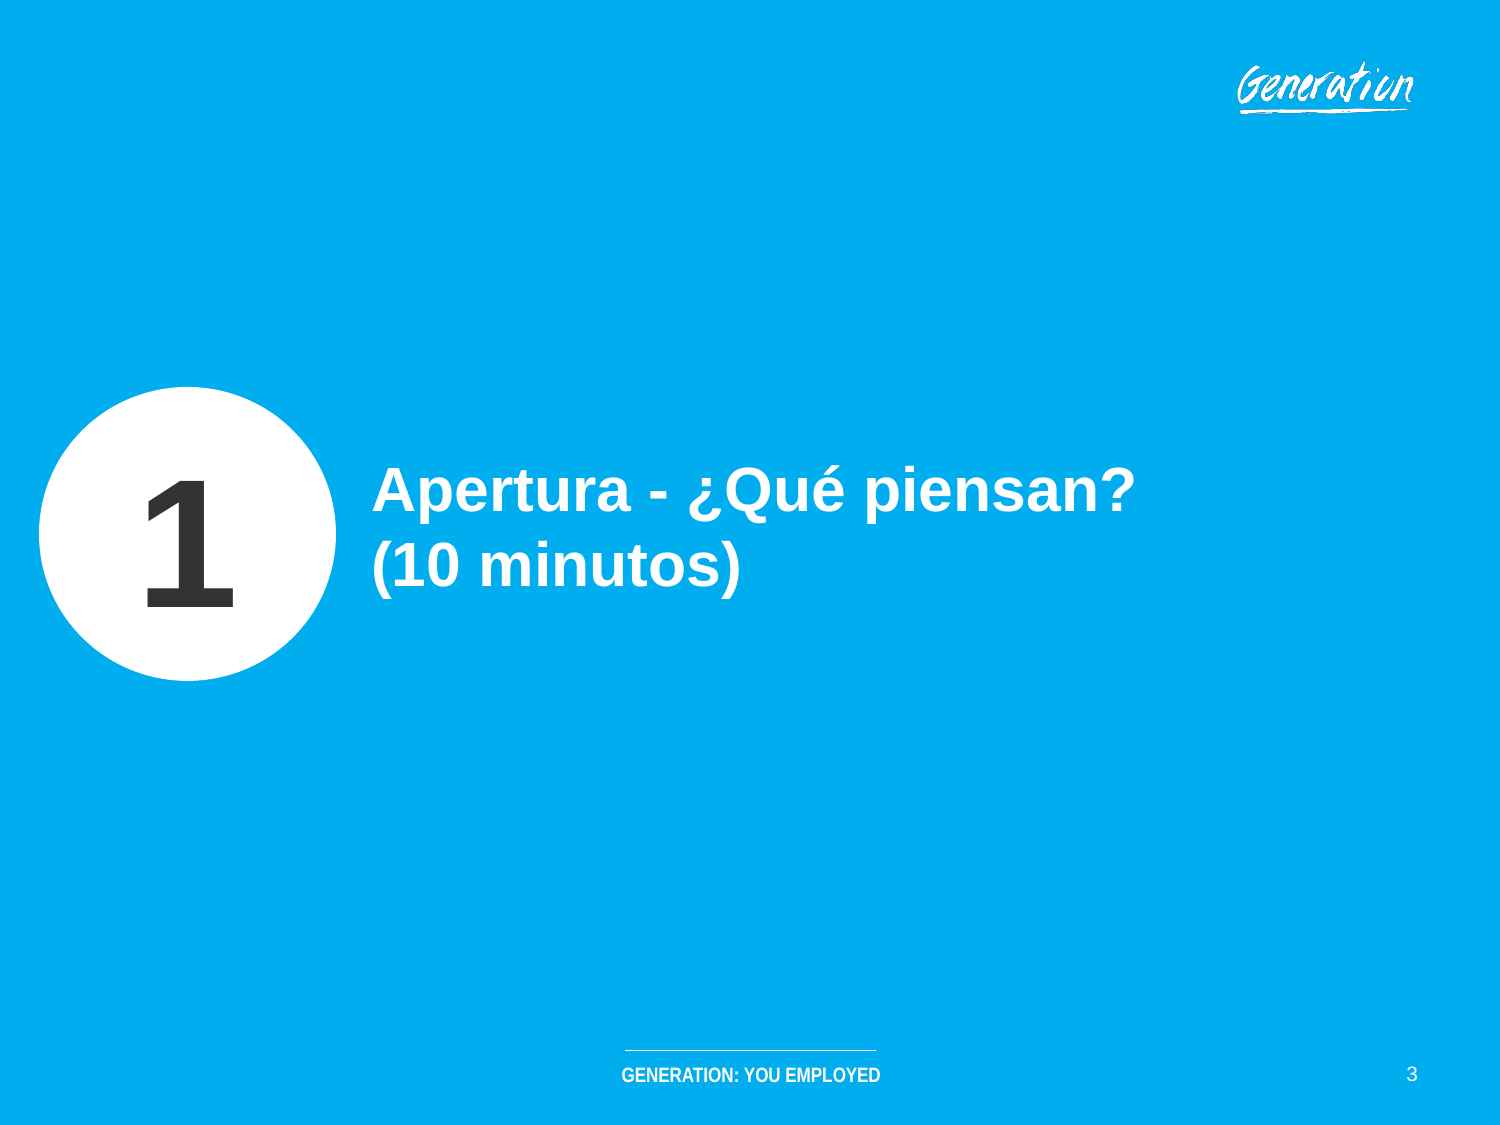

1
# Apertura - ¿Qué piensan? (10 minutos)